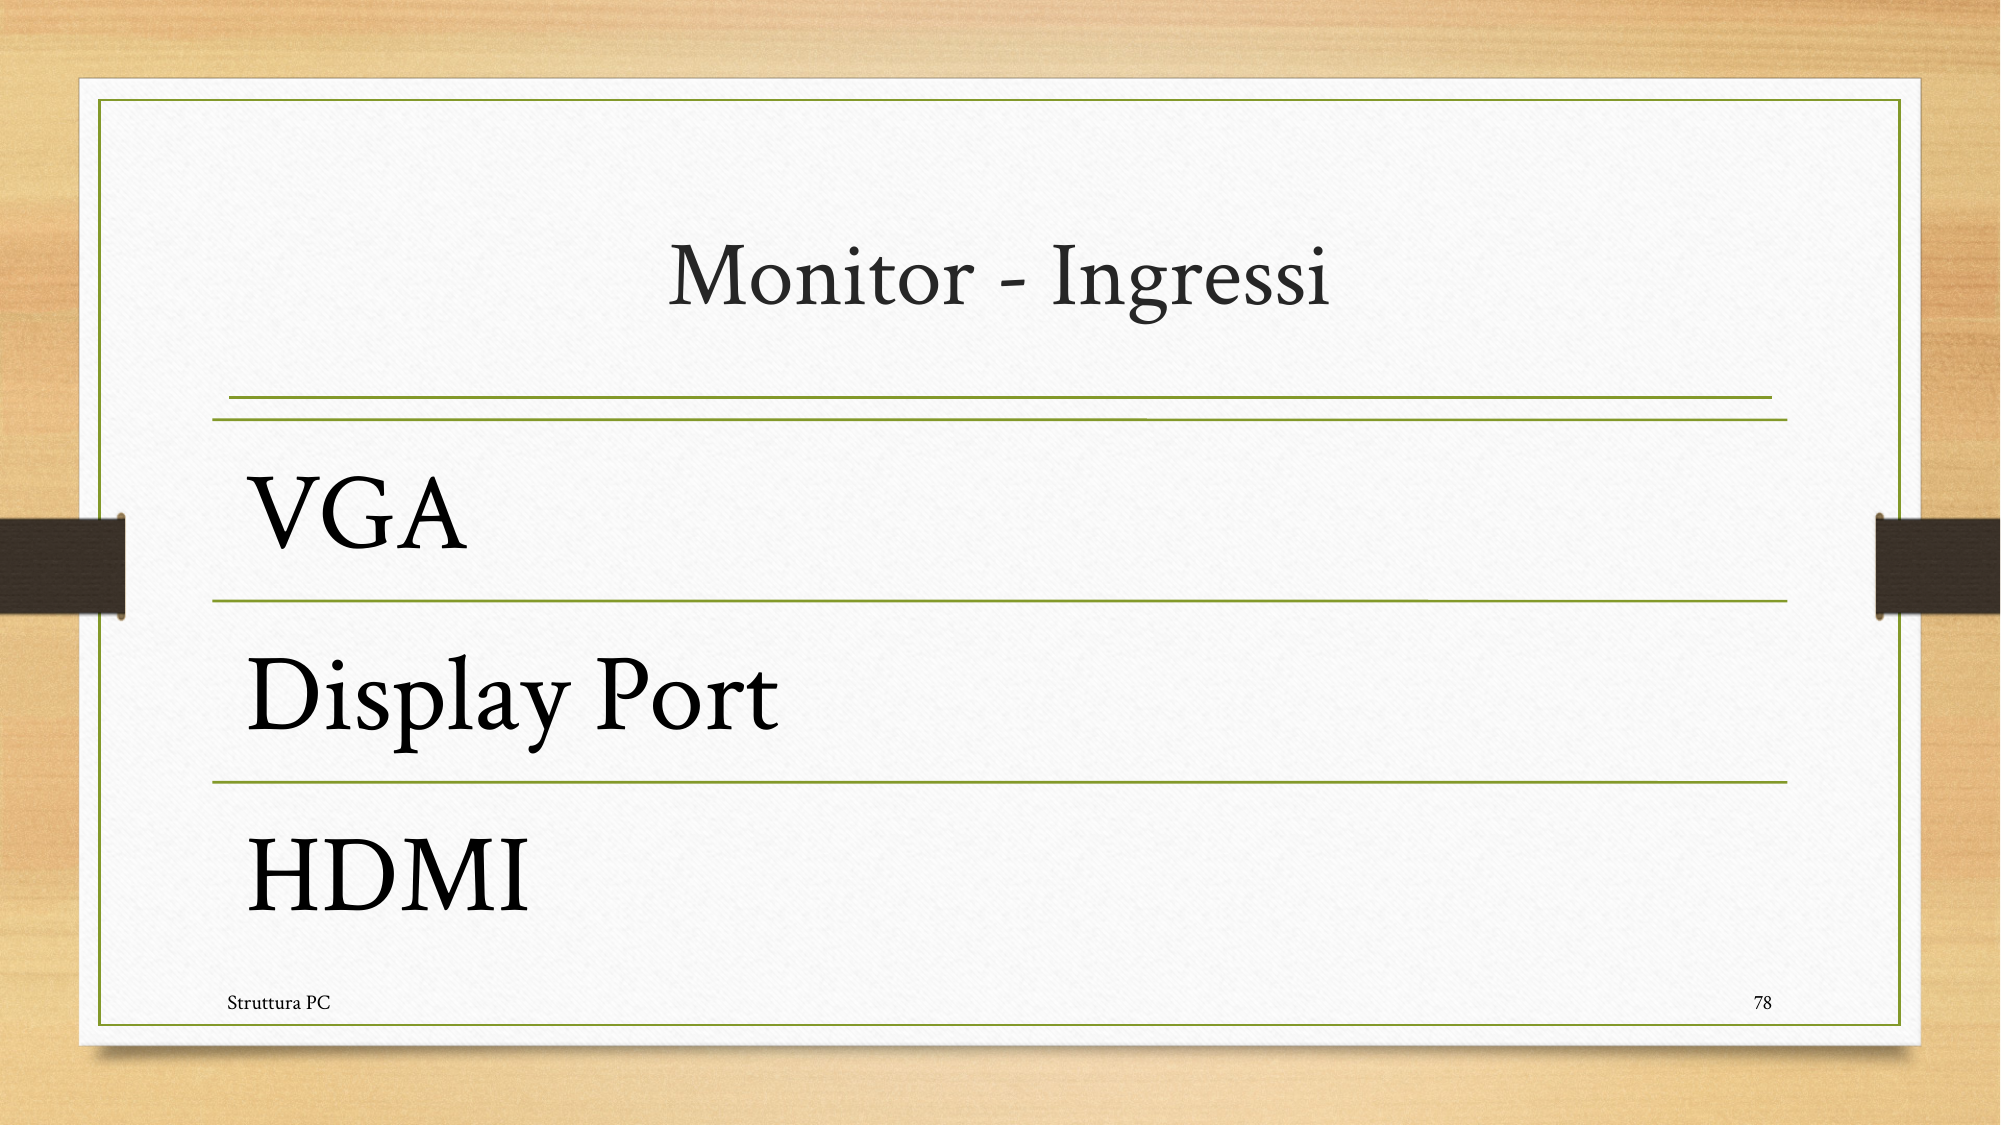

# Monitor - Ingressi
VGA
Display Port
HDMI
Struttura PC
78